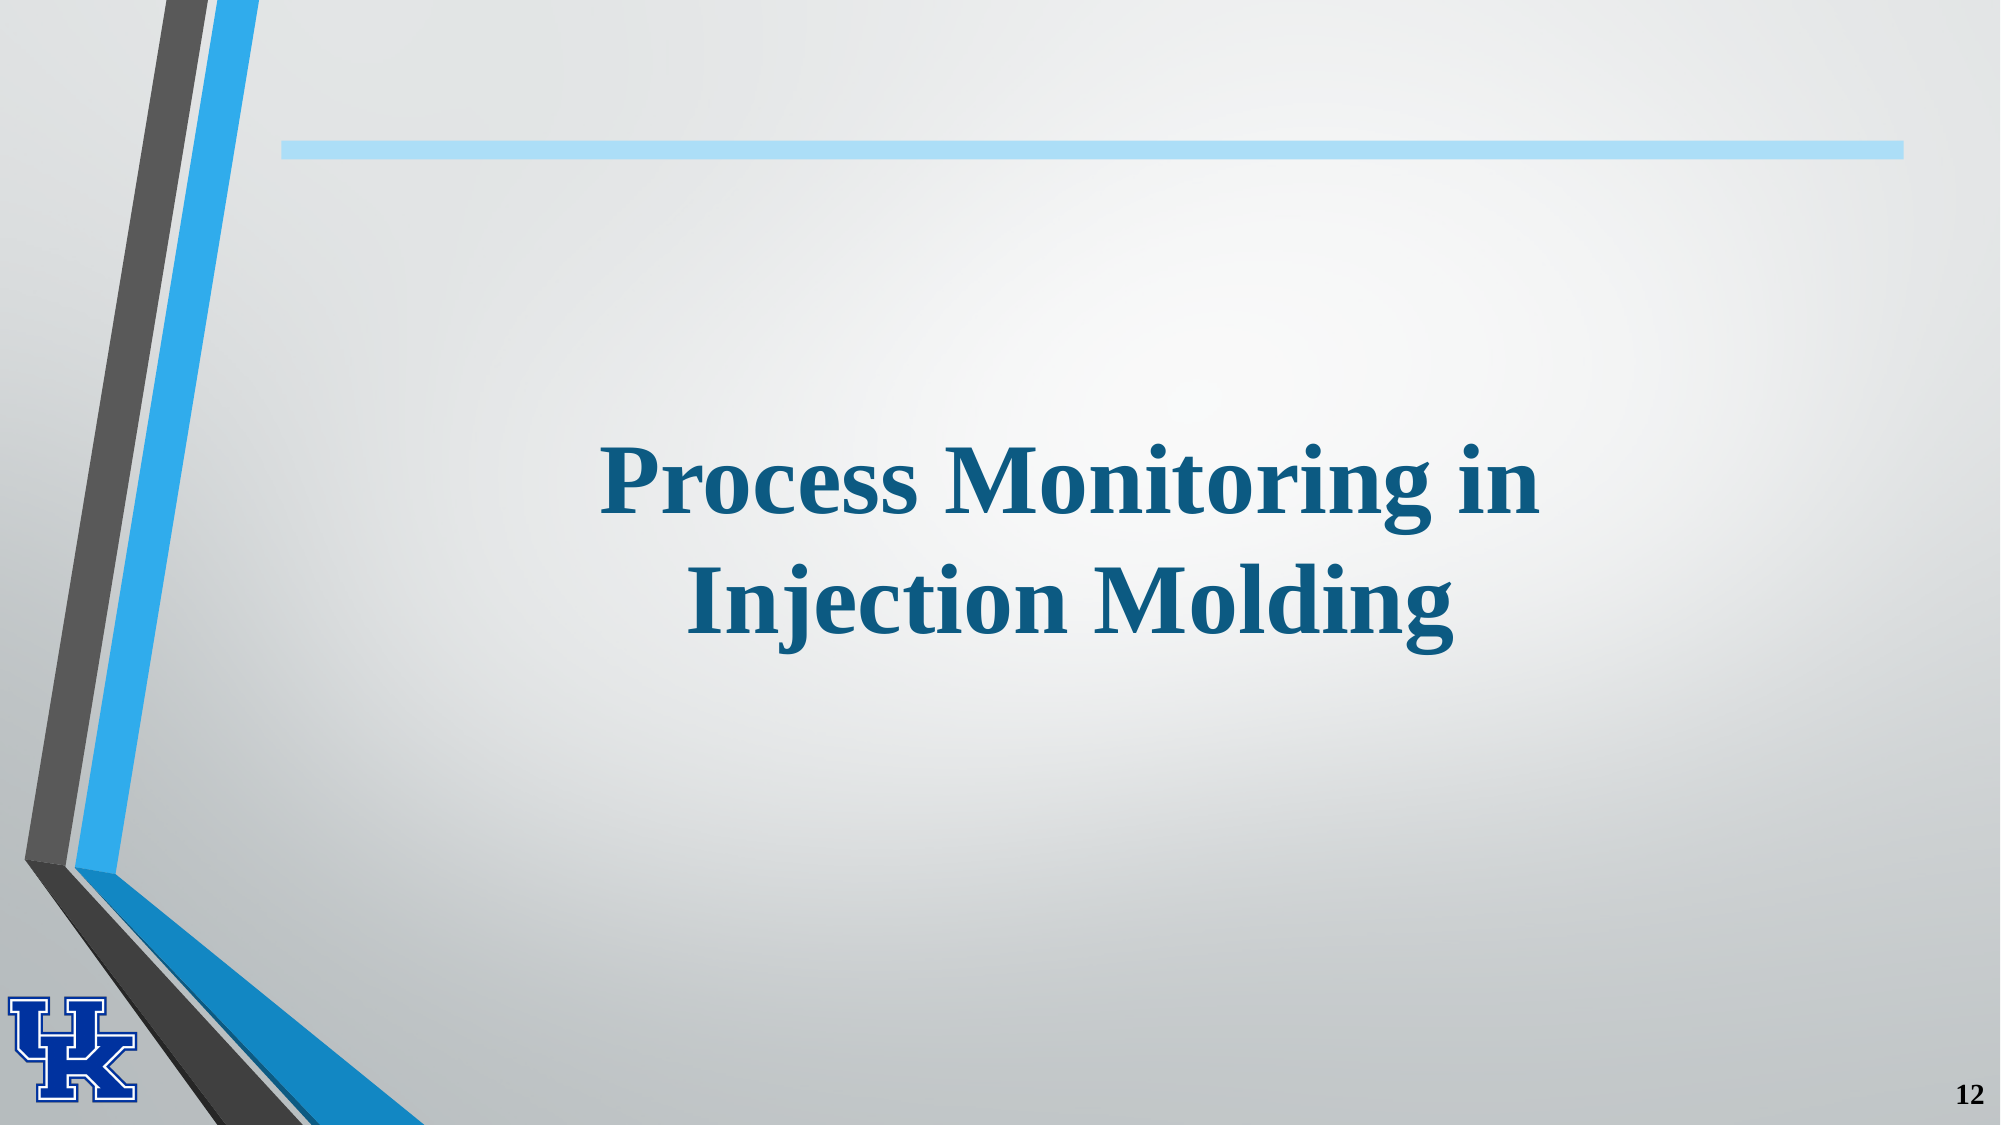

# Process Monitoring in Injection Molding
12